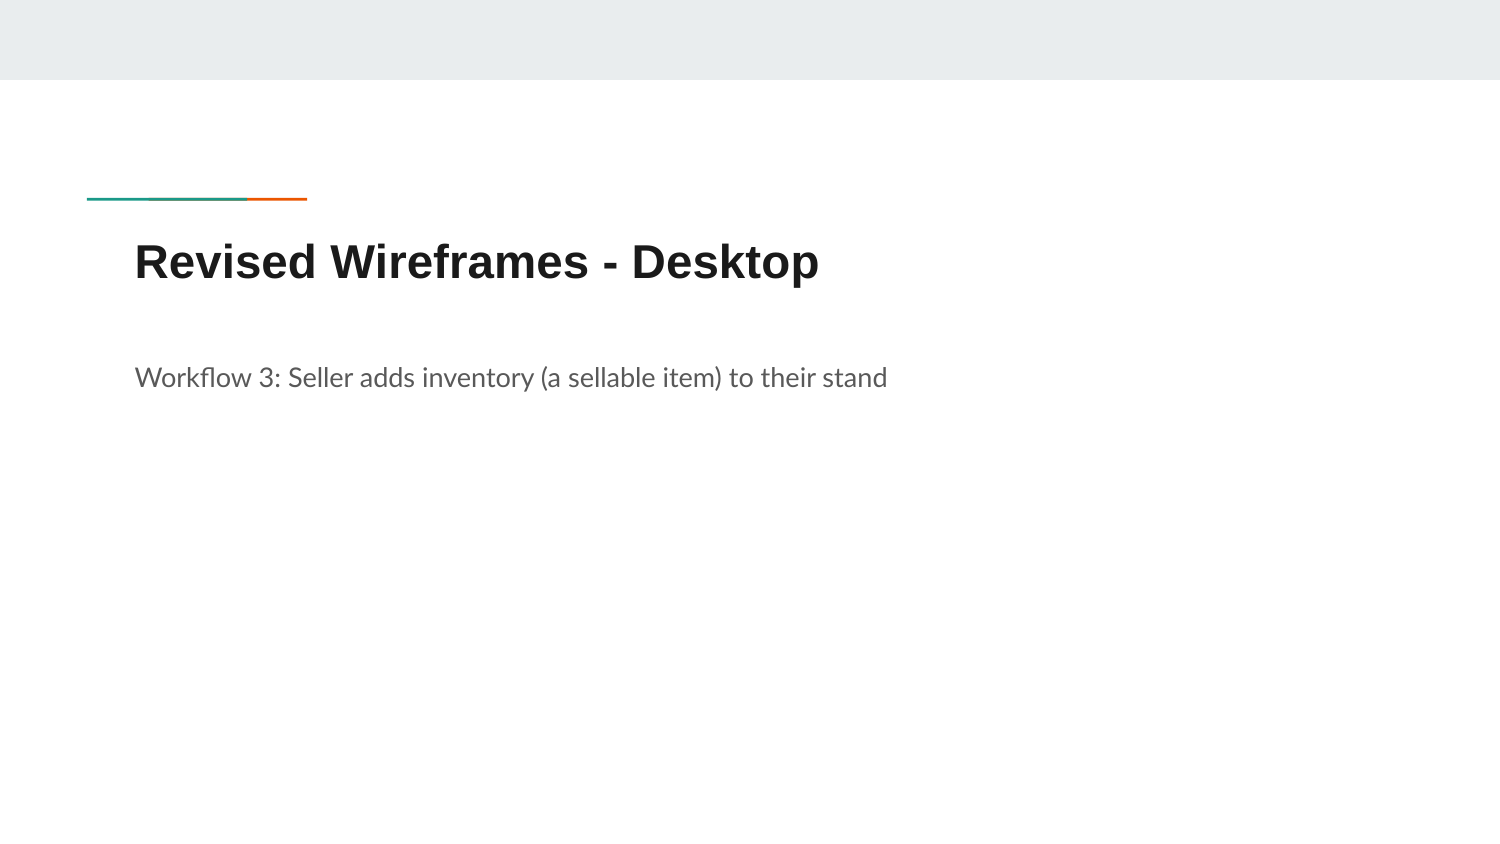

# Revised Wireframes - Desktop
Workflow 3: Seller adds inventory (a sellable item) to their stand